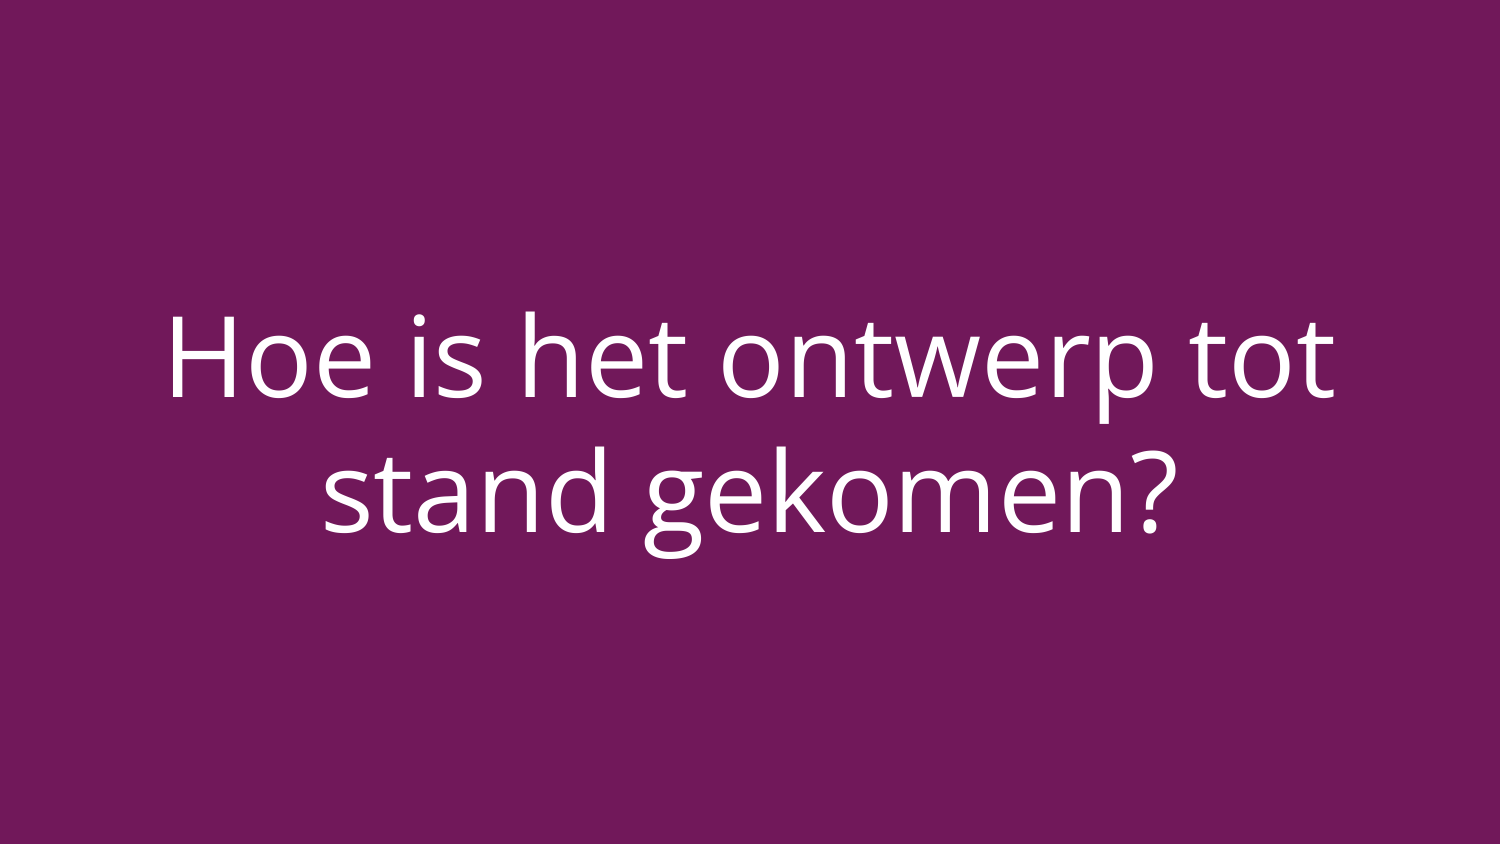

# Hoe is het ontwerp tot stand gekomen?